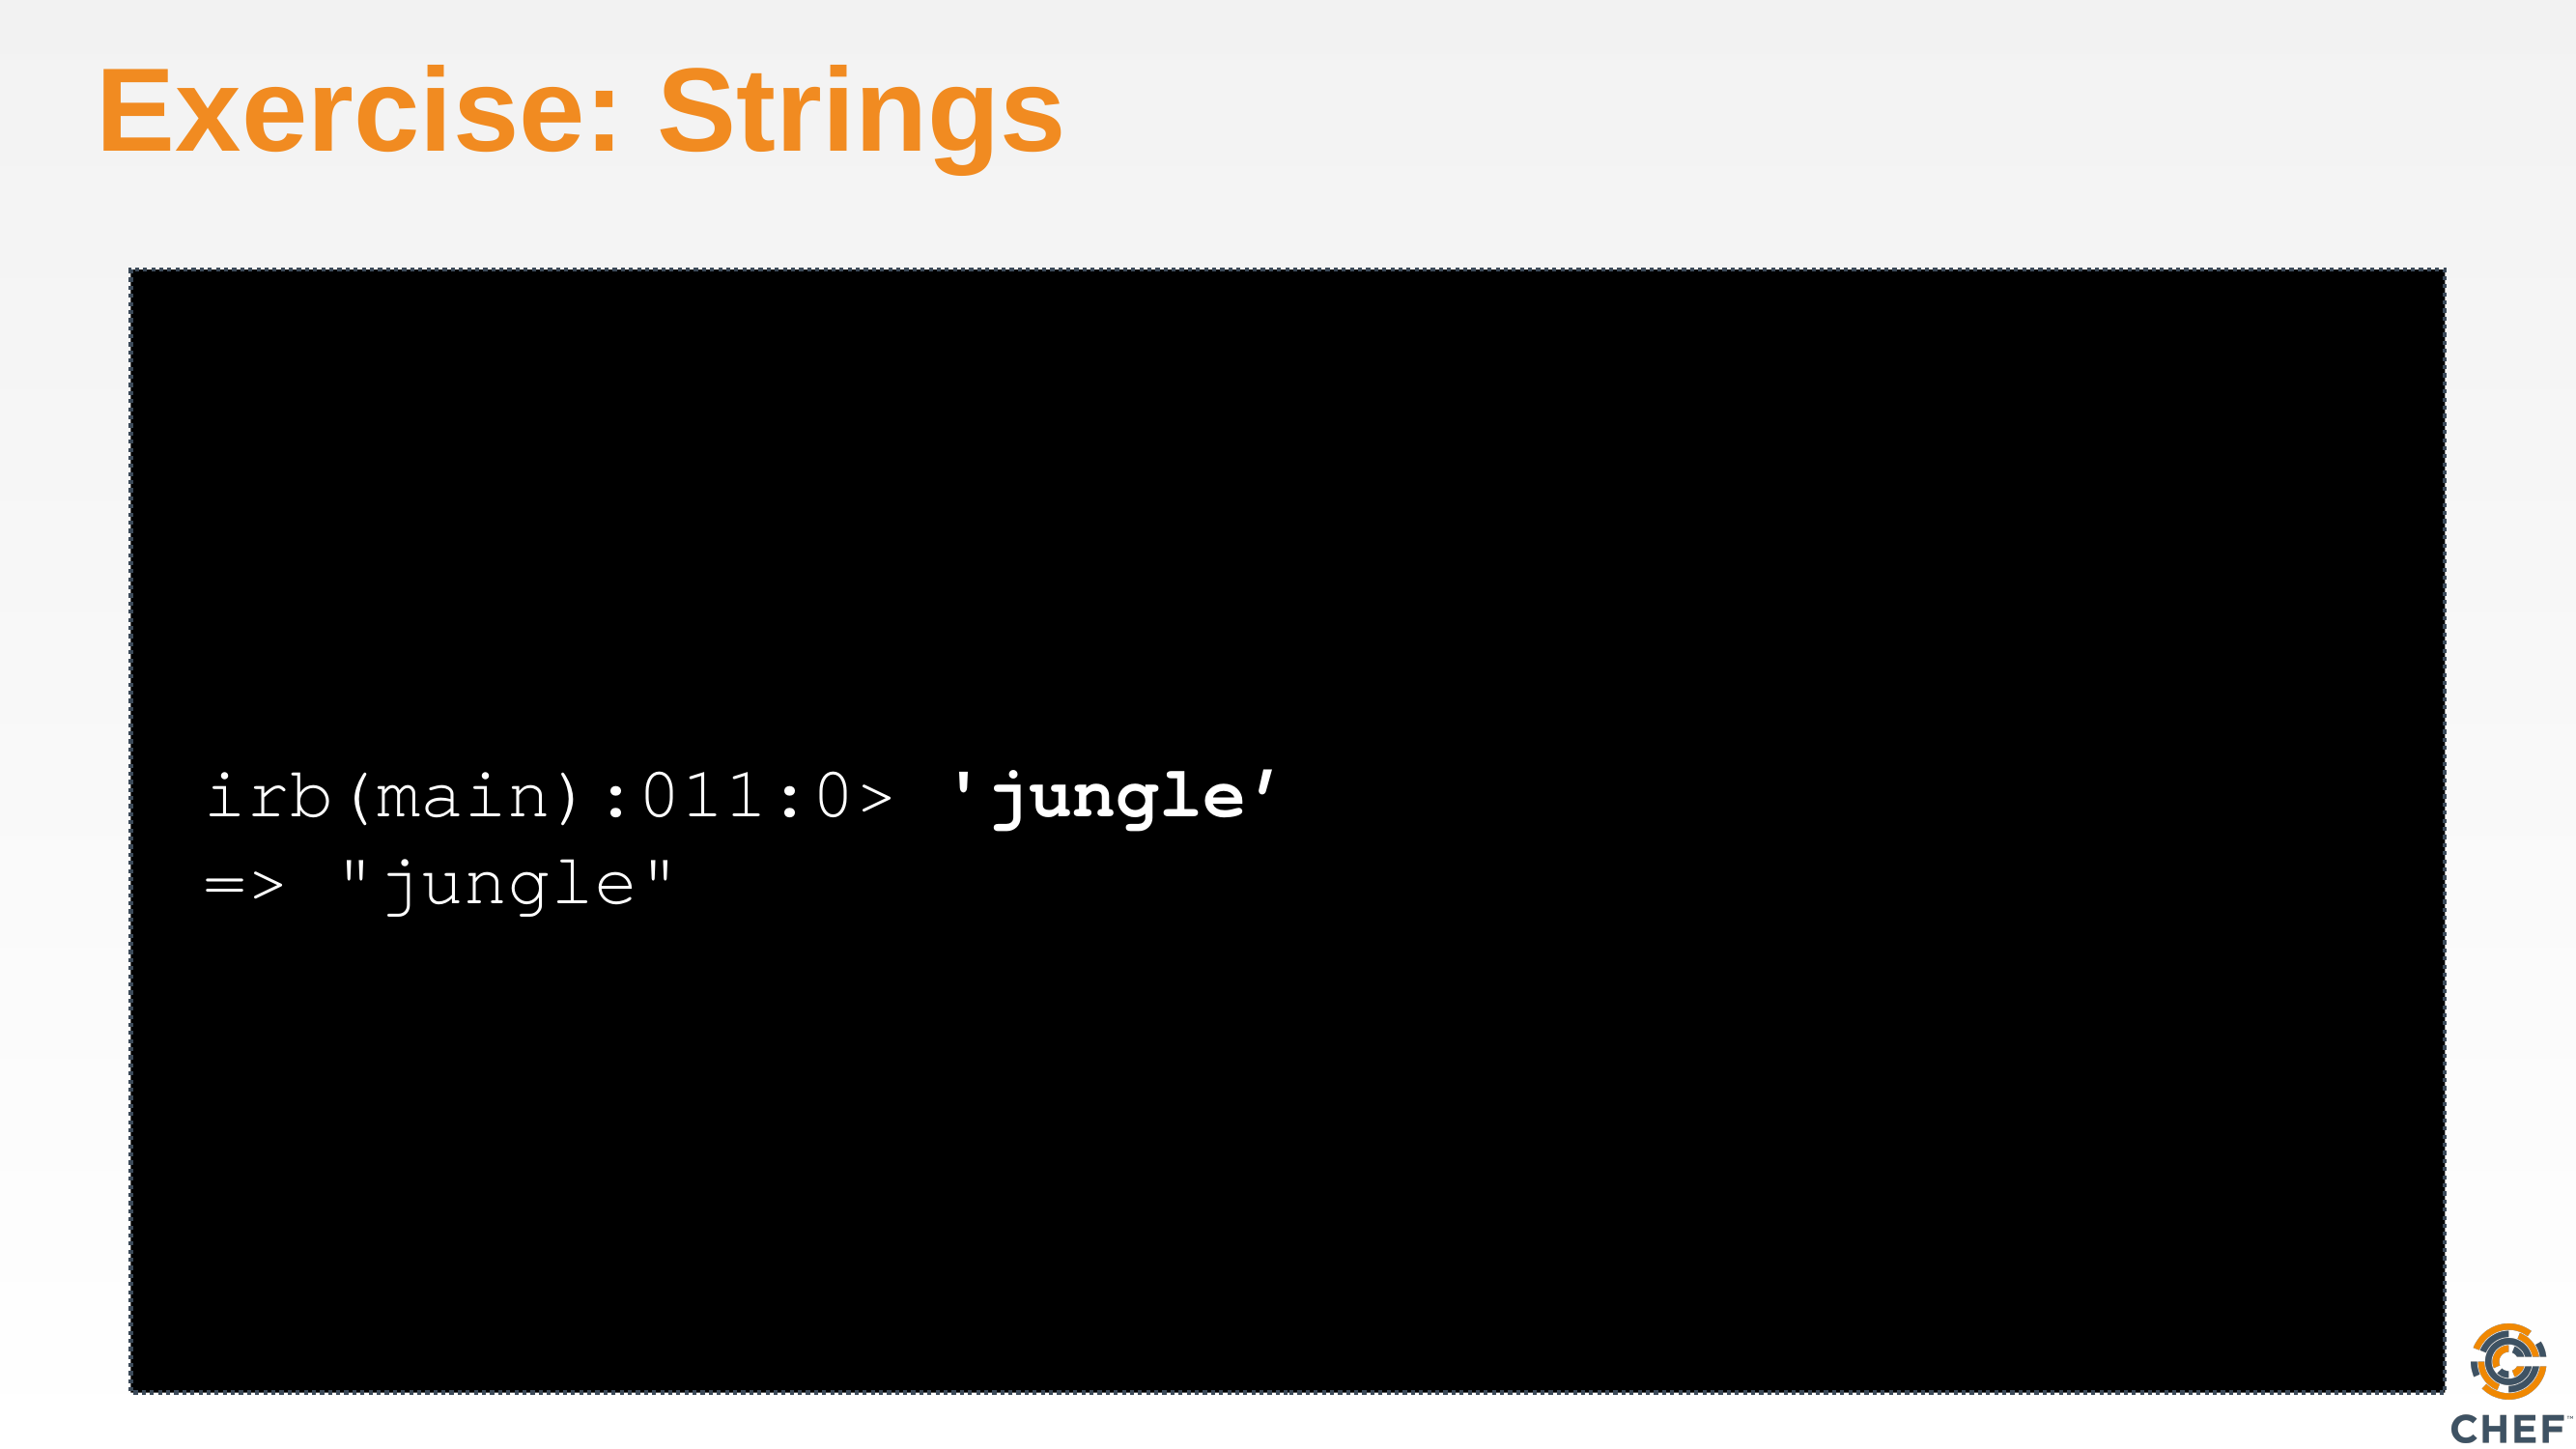

# Exercise: Strings
irb(main):011:0> 'jungle’
=> "jungle"